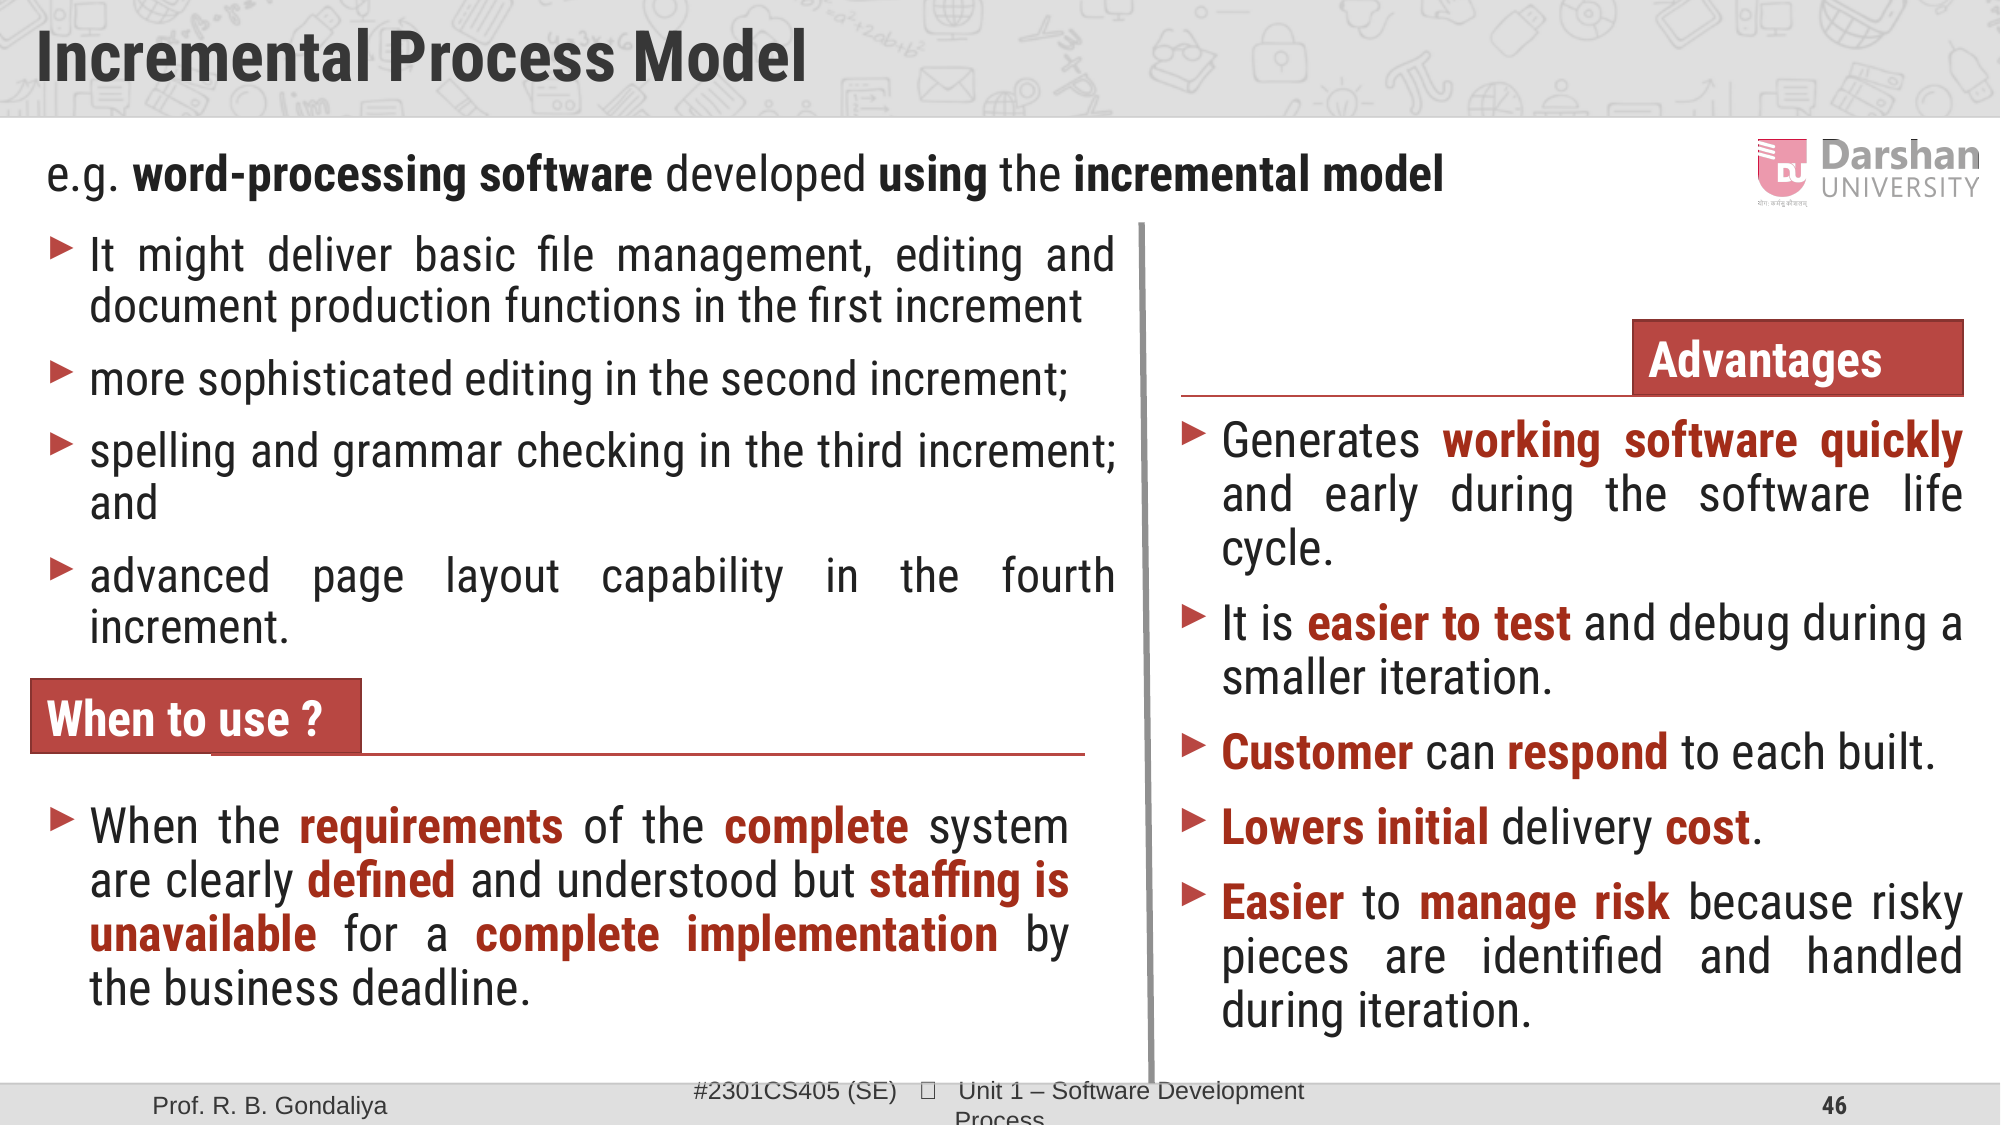

# Incremental Process Model
e.g. word-processing software developed using the incremental model
It might deliver basic file management, editing and document production functions in the first increment
more sophisticated editing in the second increment;
spelling and grammar checking in the third increment; and
advanced page layout capability in the fourth increment.
Advantages
Generates working software quickly and early during the software life cycle.
It is easier to test and debug during a smaller iteration.
Customer can respond to each built.
Lowers initial delivery cost.
Easier to manage risk because risky pieces are identified and handled during iteration.
When to use ?
When the requirements of the complete system are clearly defined and understood but staffing is unavailable for a complete implementation by the business deadline.